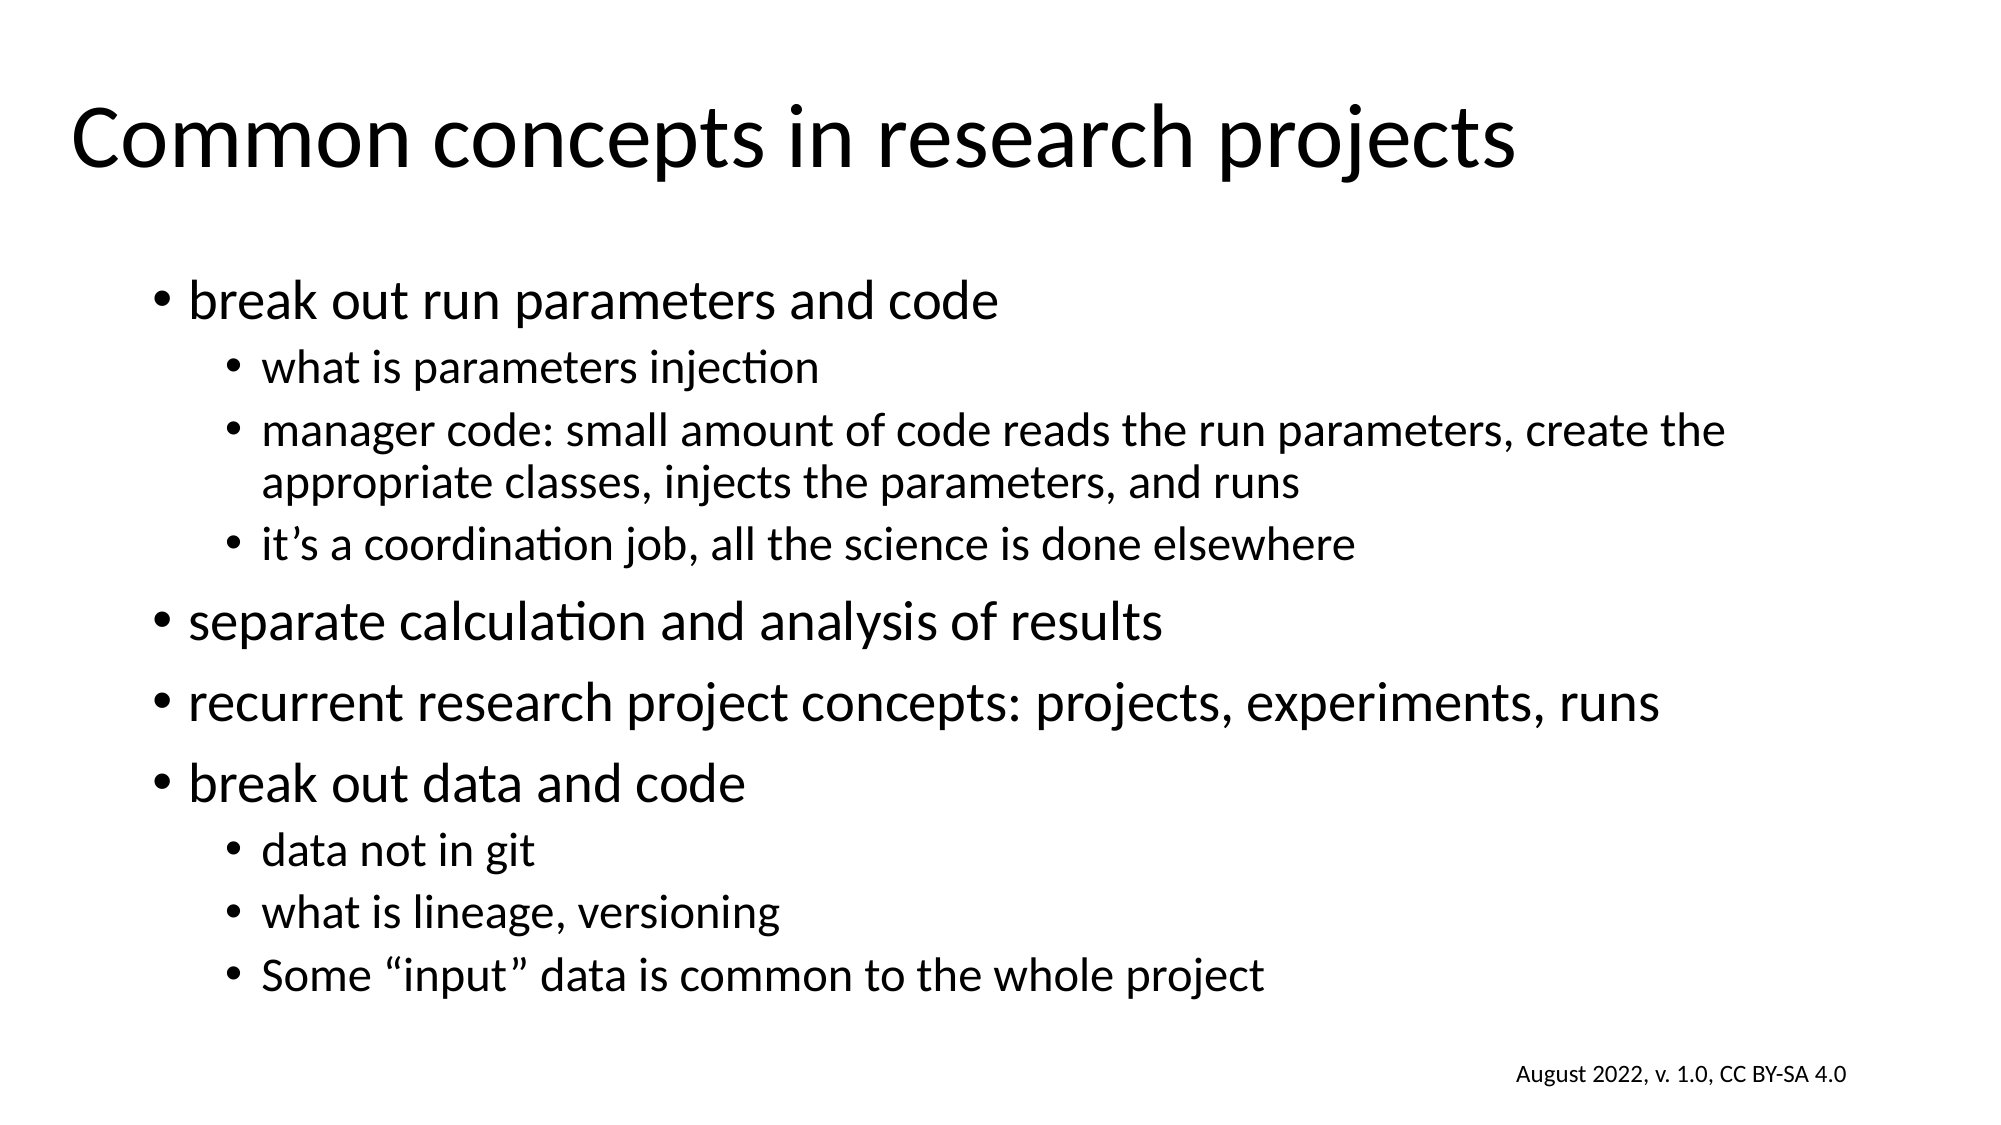

# Common concepts in research projects
break out run parameters and code
what is parameters injection
manager code: small amount of code reads the run parameters, create the appropriate classes, injects the parameters, and runs
it’s a coordination job, all the science is done elsewhere
separate calculation and analysis of results
recurrent research project concepts: projects, experiments, runs
break out data and code
data not in git
what is lineage, versioning
Some “input” data is common to the whole project

August 2022, v. 1.0, CC BY-SA 4.0